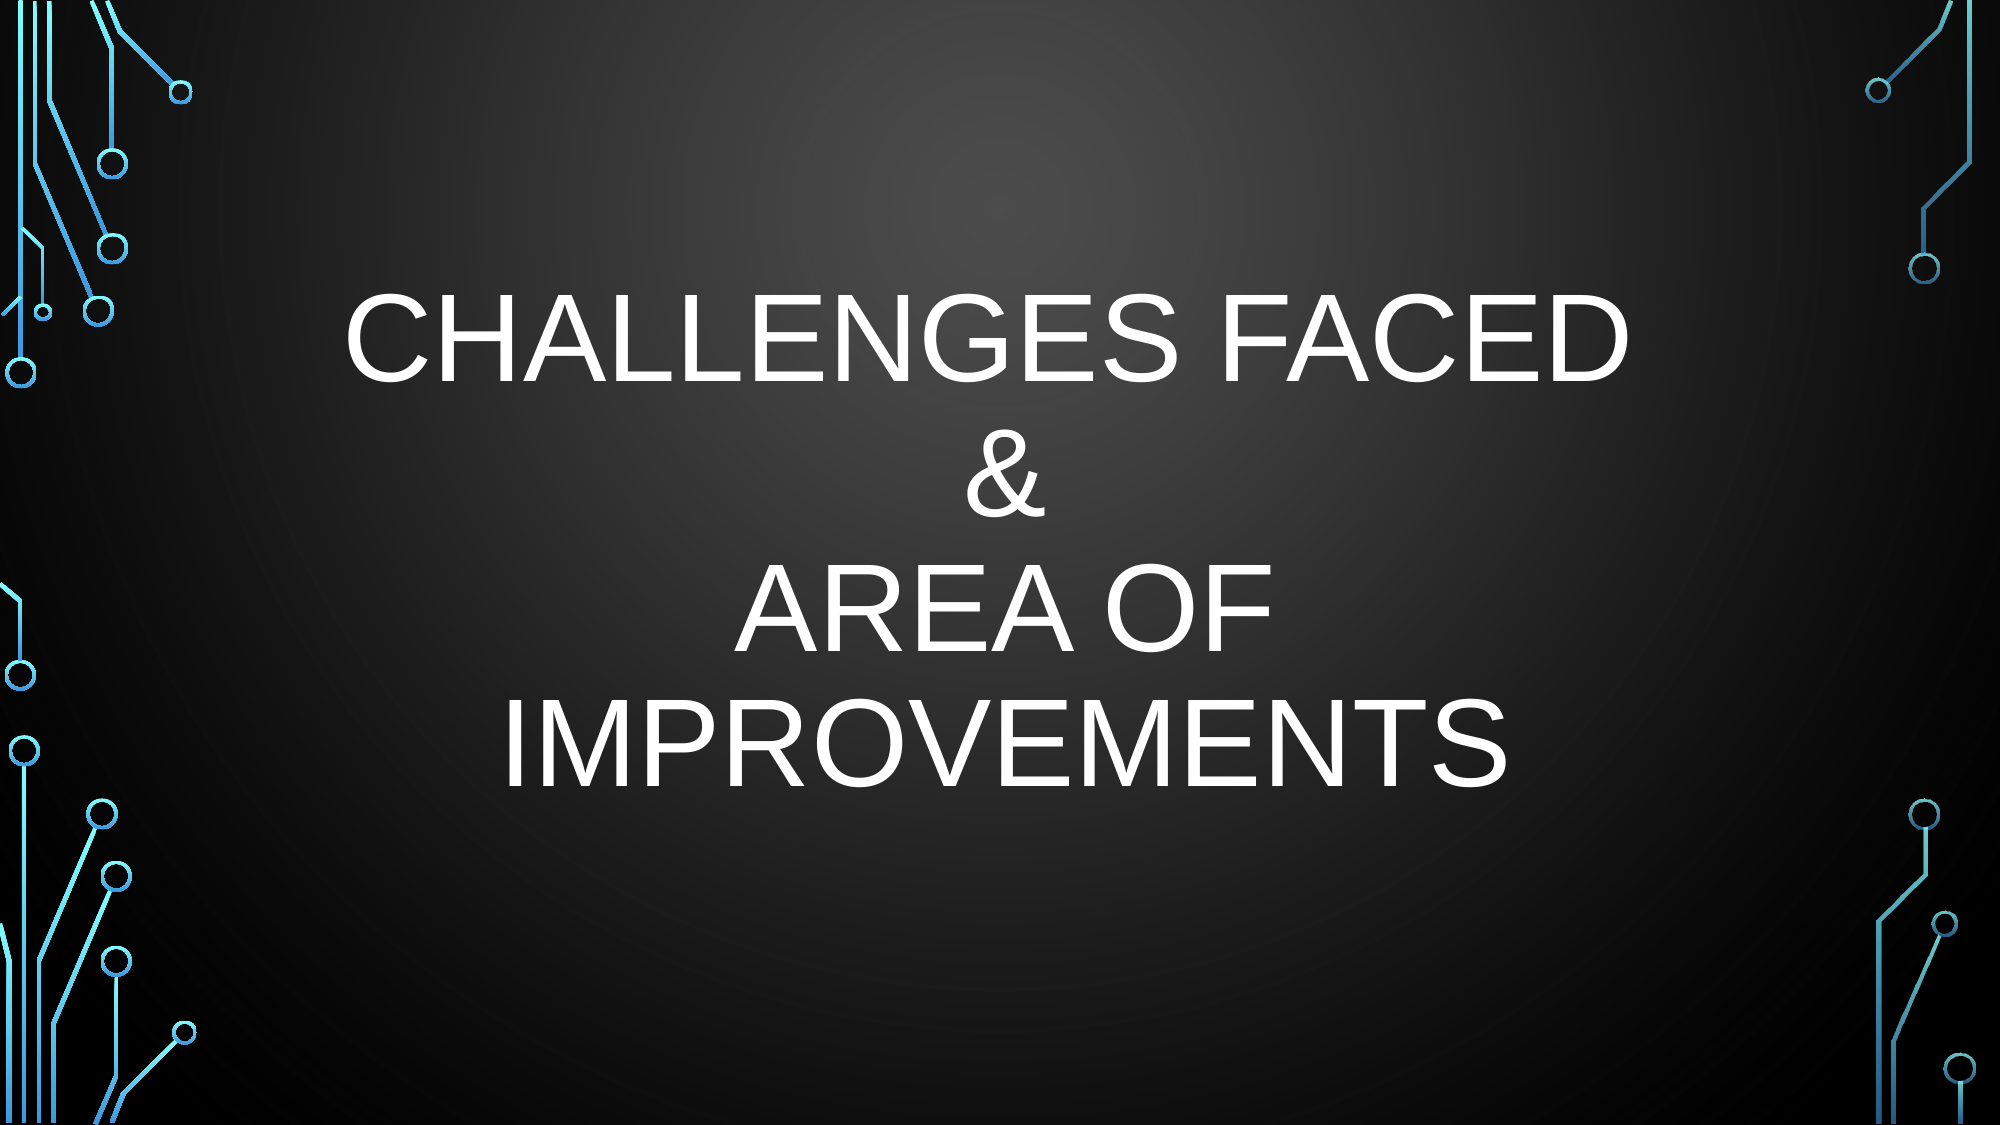

# CHALLENGES FACED & AREA OF IMPROVEMENTS